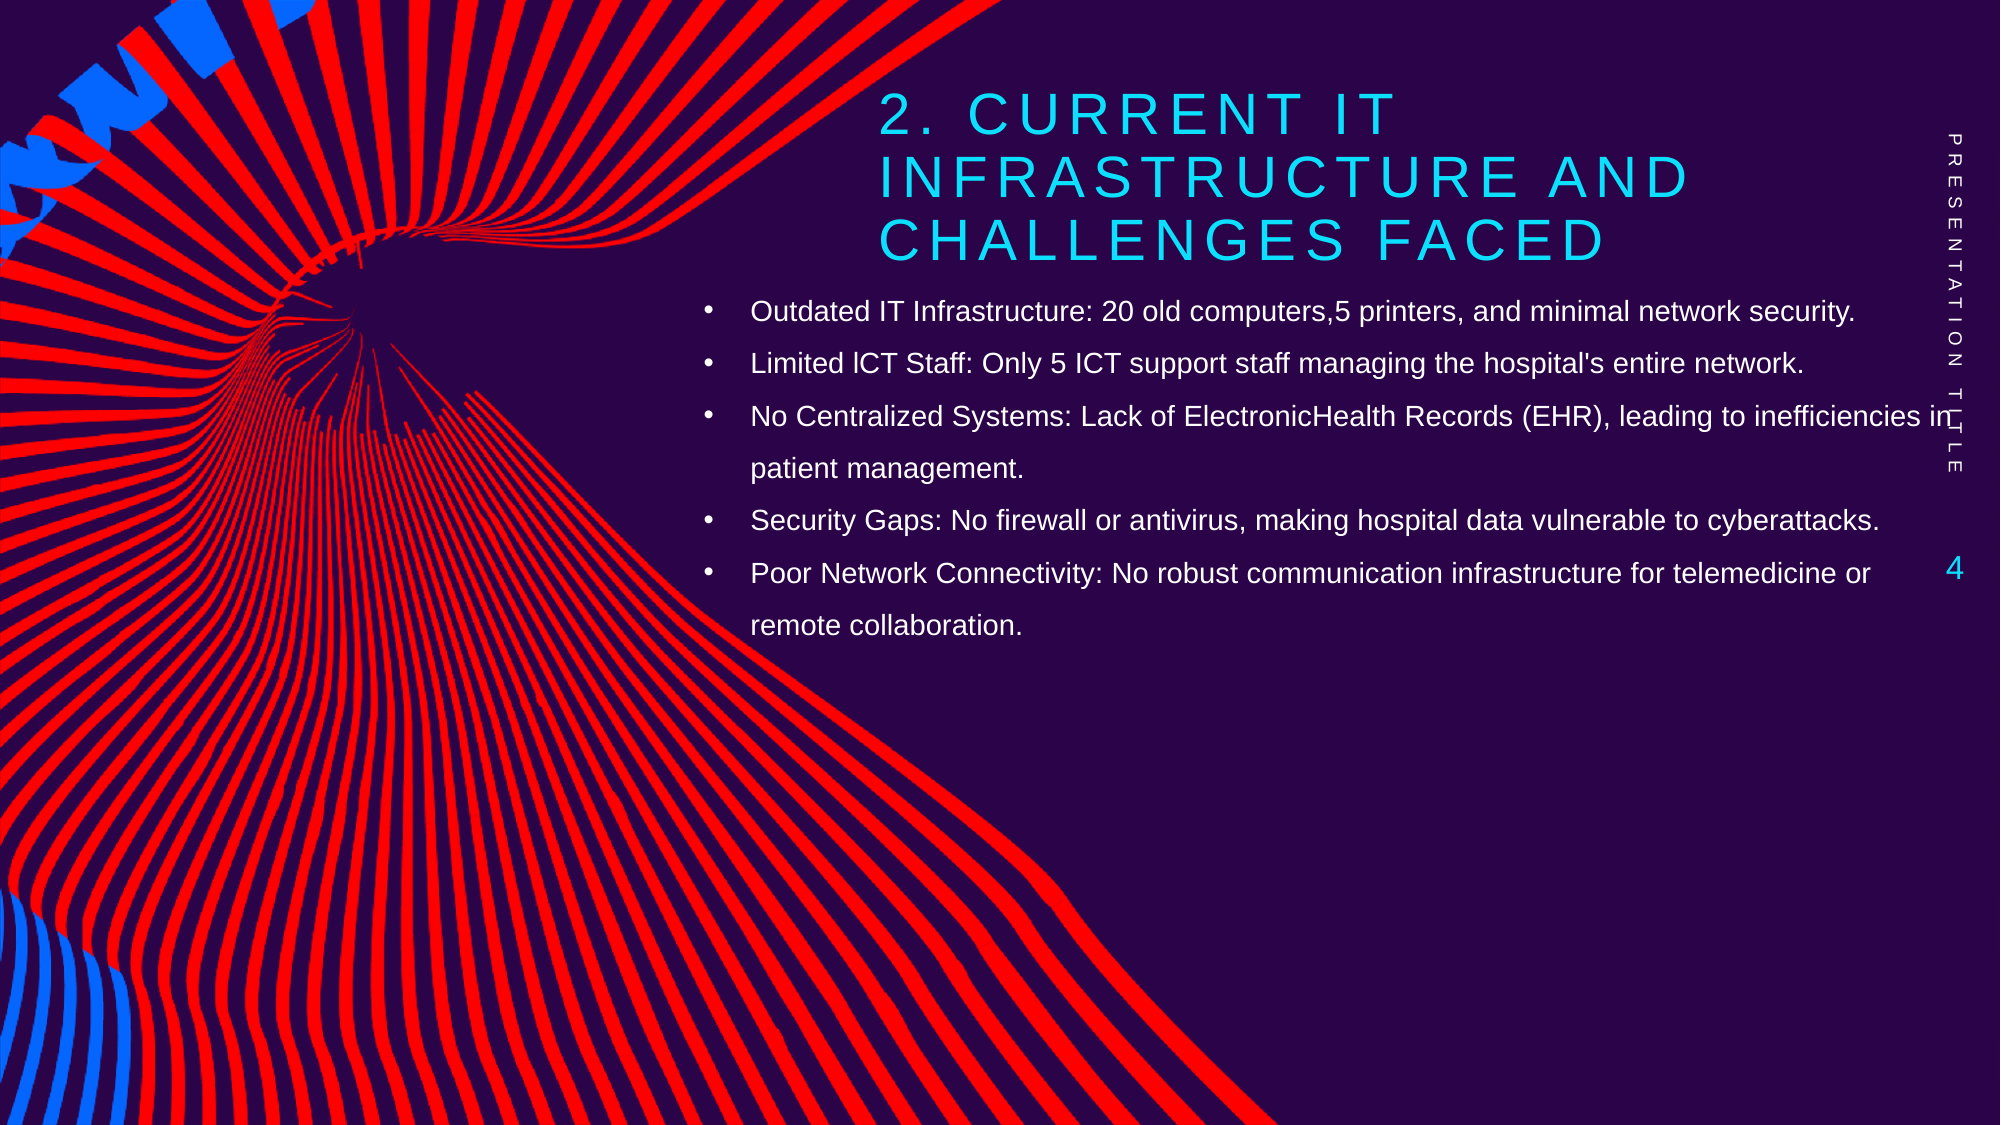

# 2. Current IT Infrastructure and Challenges Faced
PRESENTATION TITLE
Outdated IT Infrastructure: 20 old computers,5 printers, and minimal network security.
Limited lCT Staff: Only 5 ICT support staff managing the hospital's entire network.
No Centralized Systems: Lack of ElectronicHealth Records (EHR), leading to inefficiencies in patient management.
Security Gaps: No firewall or antivirus, making hospital data vulnerable to cyberattacks.
Poor Network Connectivity: No robust communication infrastructure for telemedicine or remote collaboration.
4